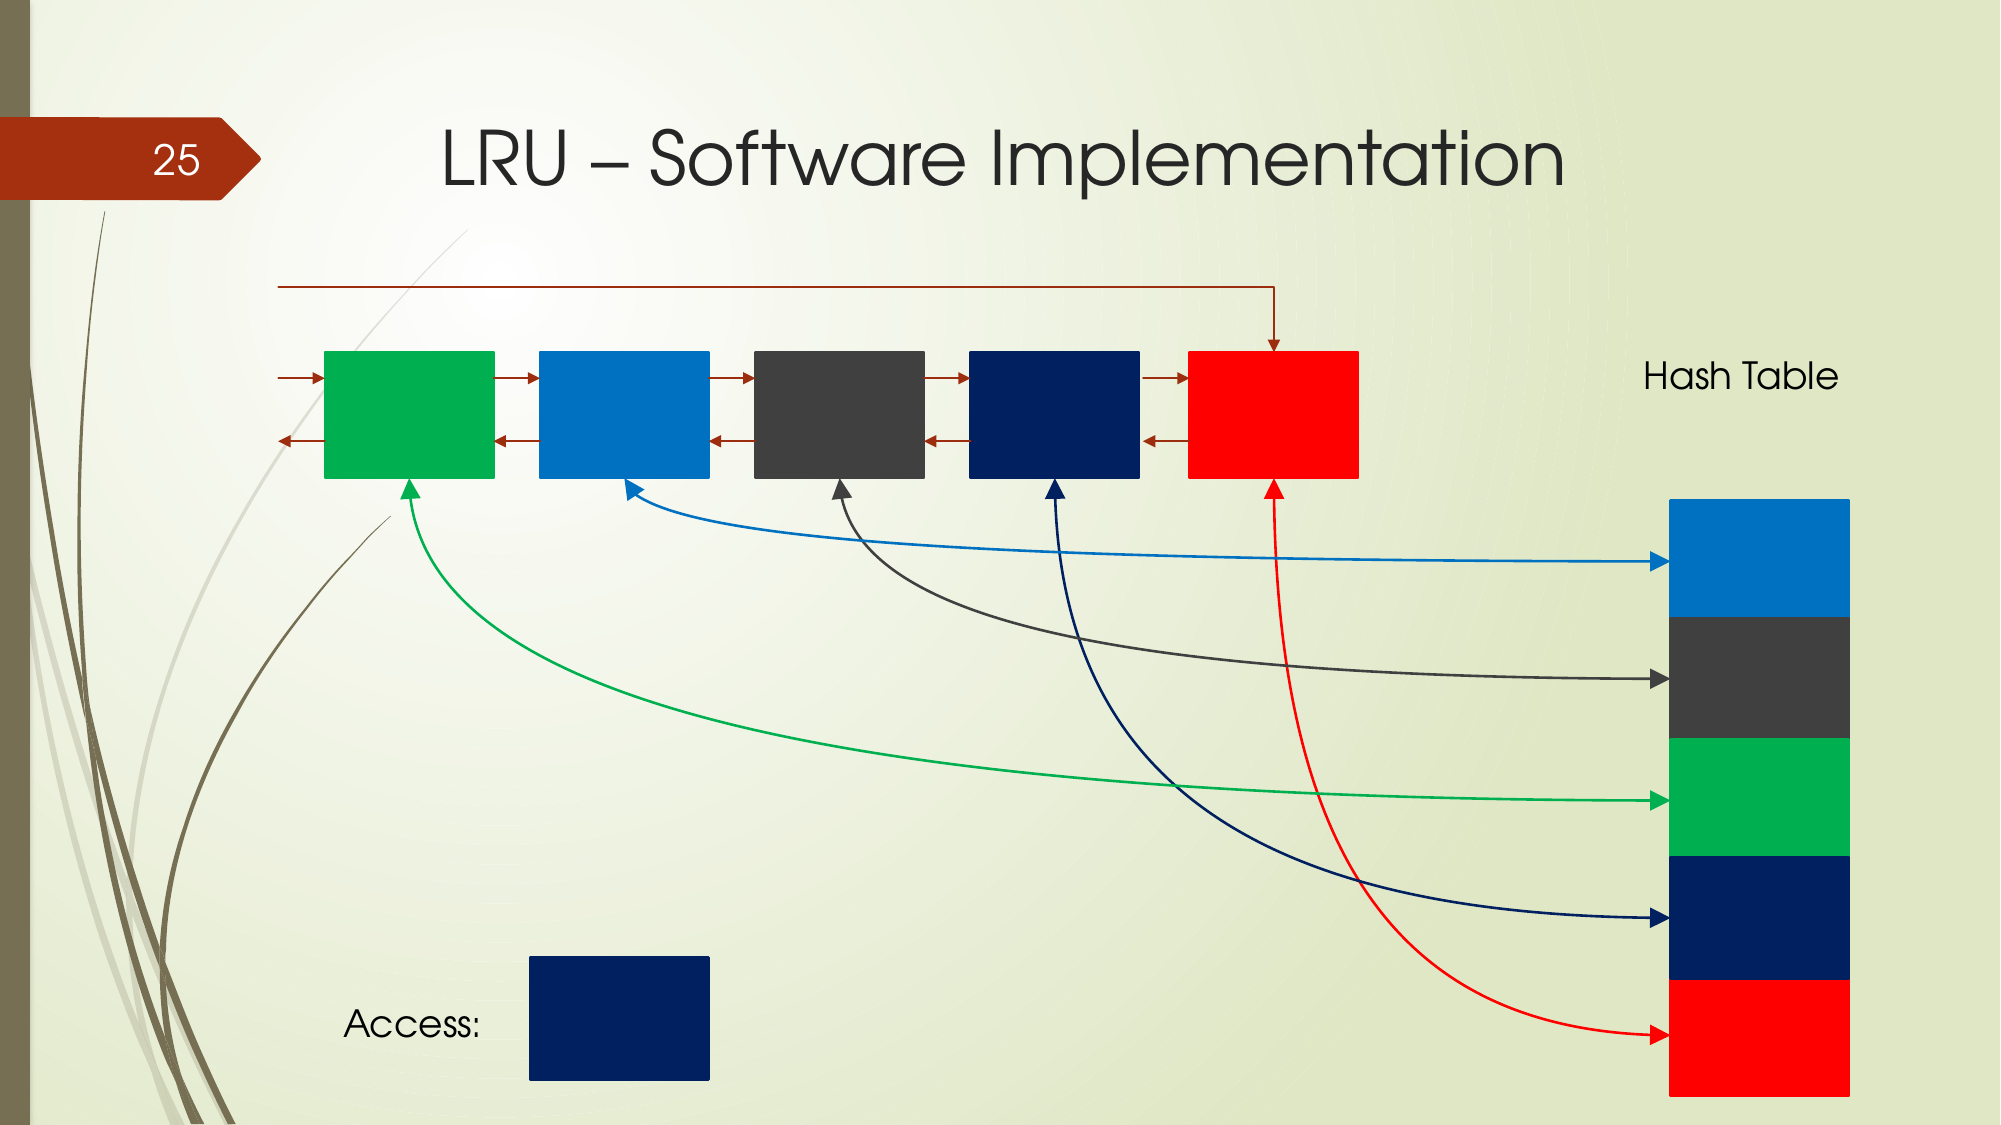

# LRU – Software Implementation
25
Hash Table

Access: